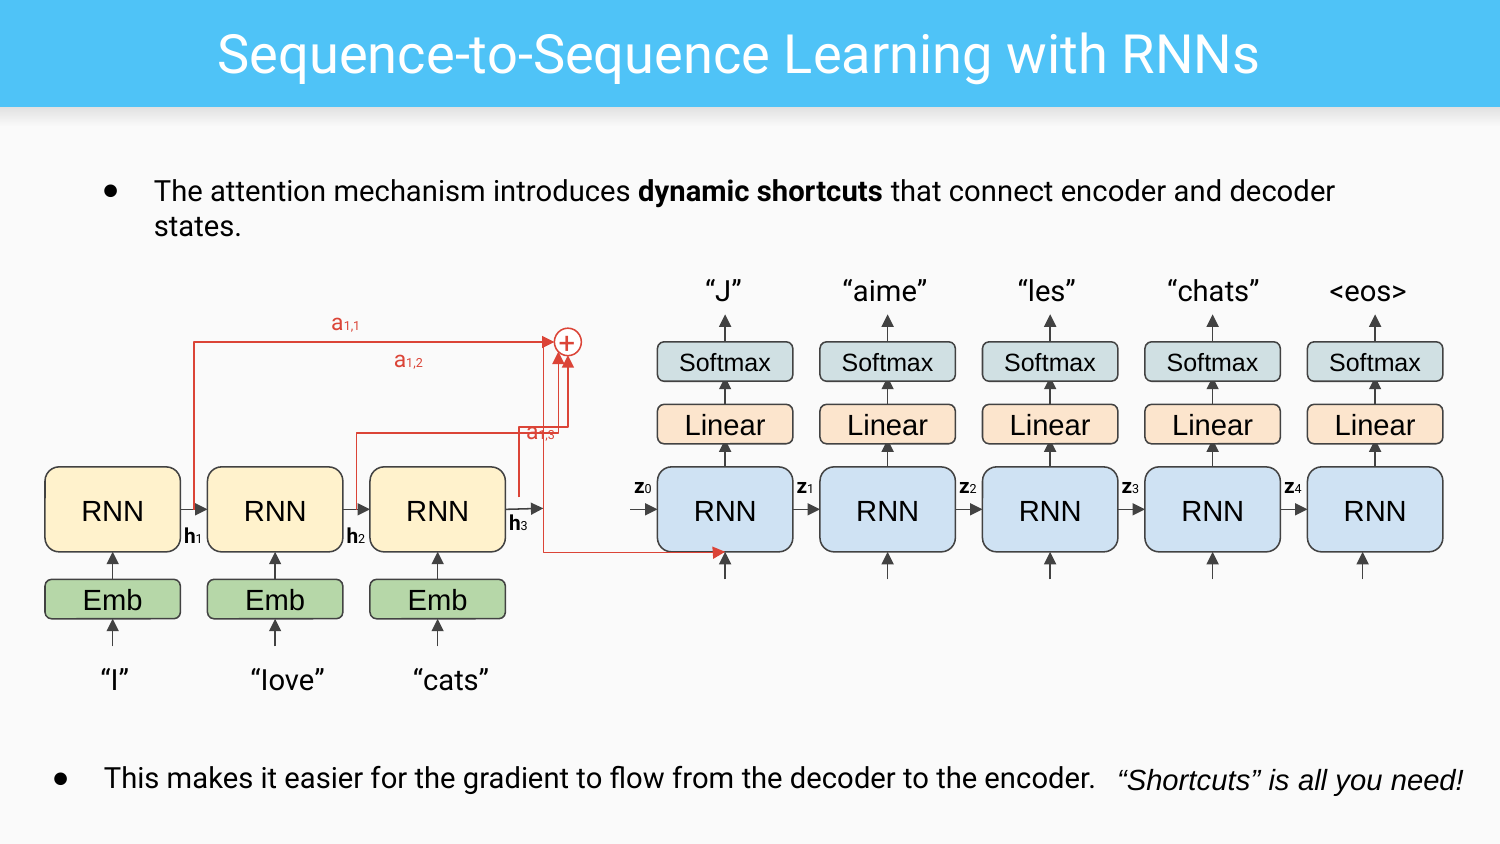

# Sequence-to-Sequence Learning with RNNs
The attention mechanism introduces dynamic shortcuts that connect encoder and decoder states.
“J”
“aime”
“les”
“chats”
<eos>
a1,1
+

a1,2
Softmax
Softmax
Softmax
Softmax
Softmax
a1,3
Linear
Linear
Linear
Linear
Linear
z0
z1
z2
z3
z4
RNN
RNN
RNN
RNN
RNN
RNN
RNN
RNN
h3
h1
h2
Emb
Emb
Emb
“I”
“Iove”
“cats”
This makes it easier for the gradient to flow from the decoder to the encoder.
“Shortcuts” is all you need!